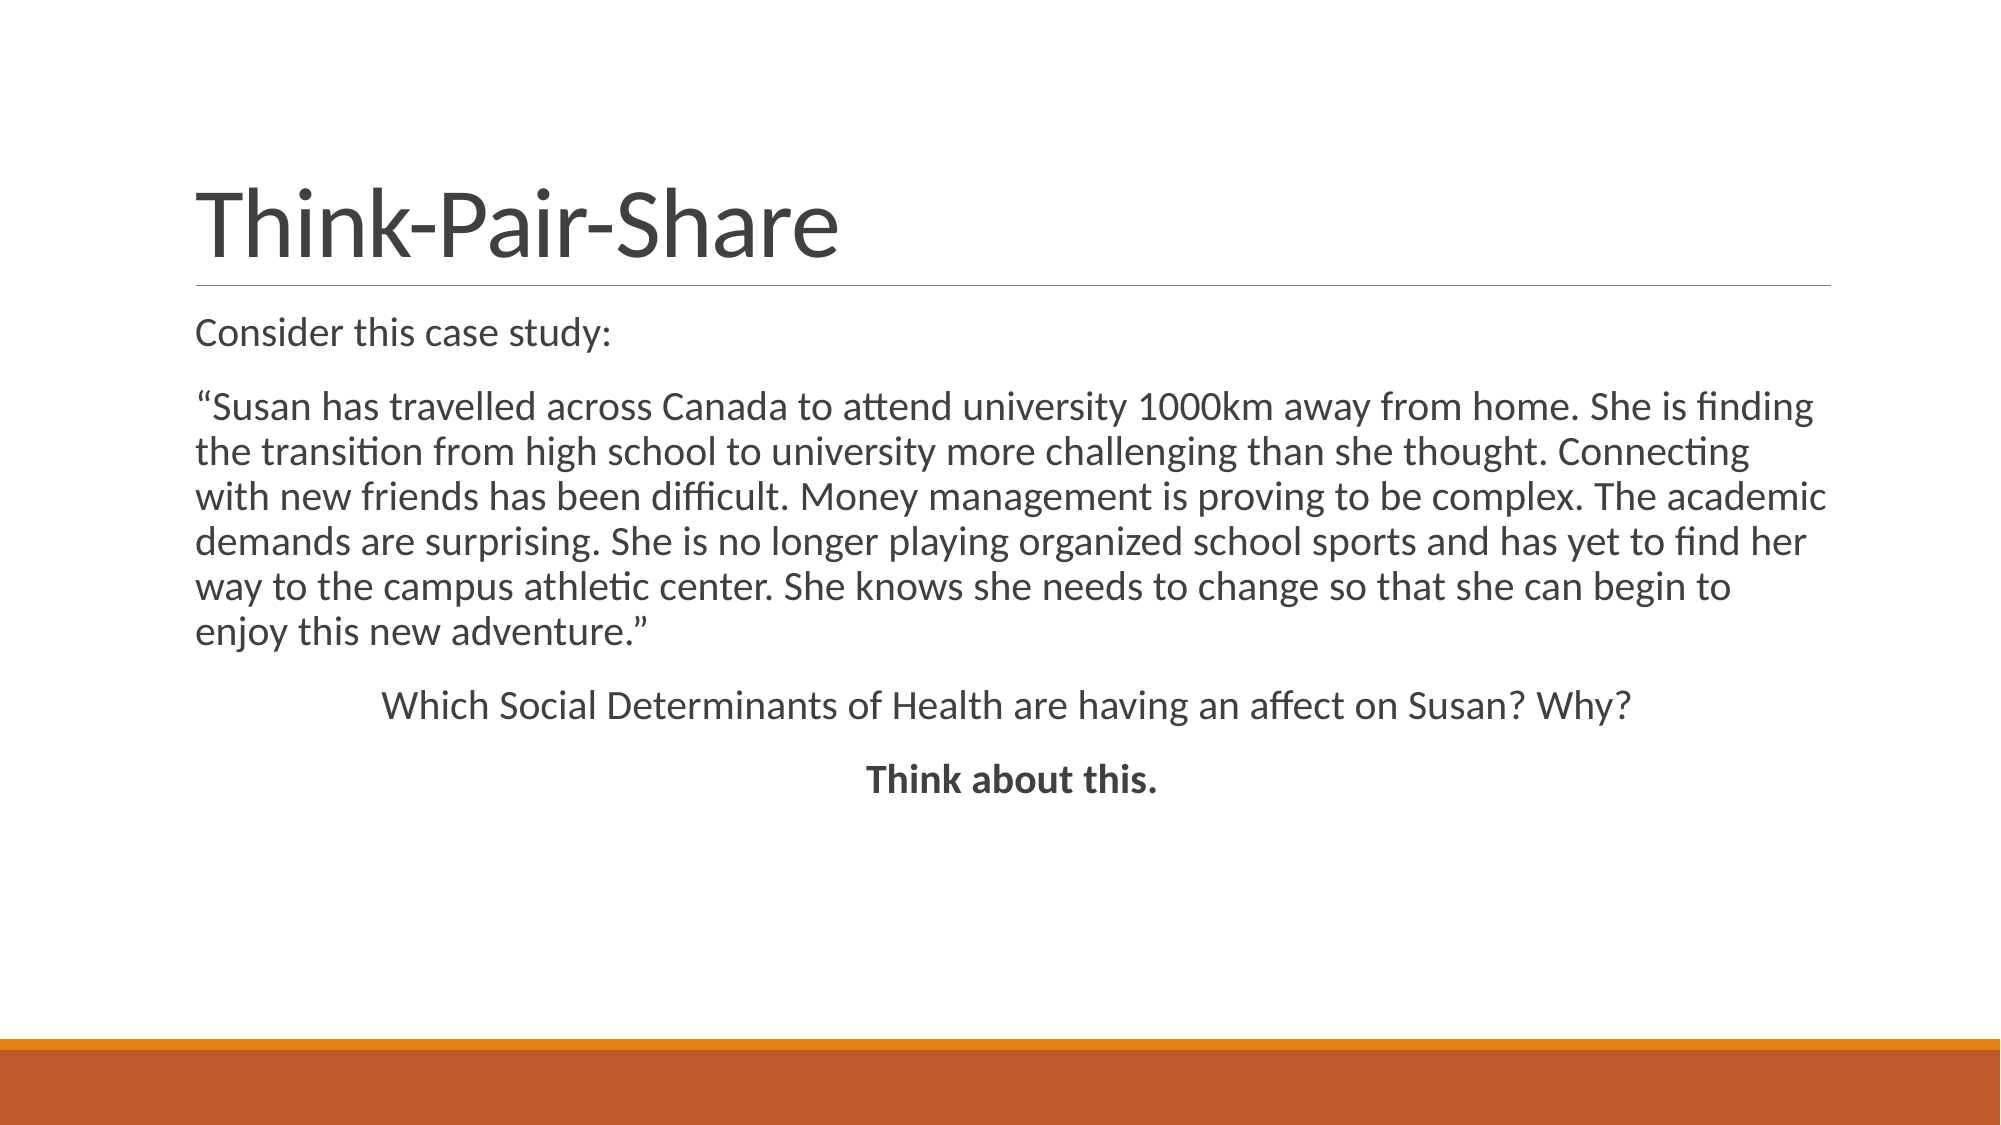

# Think-Pair-Share
Consider this case study:
“Susan has travelled across Canada to attend university 1000km away from home. She is finding the transition from high school to university more challenging than she thought. Connecting with new friends has been difficult. Money management is proving to be complex. The academic demands are surprising. She is no longer playing organized school sports and has yet to find her way to the campus athletic center. She knows she needs to change so that she can begin to enjoy this new adventure.”
Which Social Determinants of Health are having an affect on Susan? Why?
Think about this.